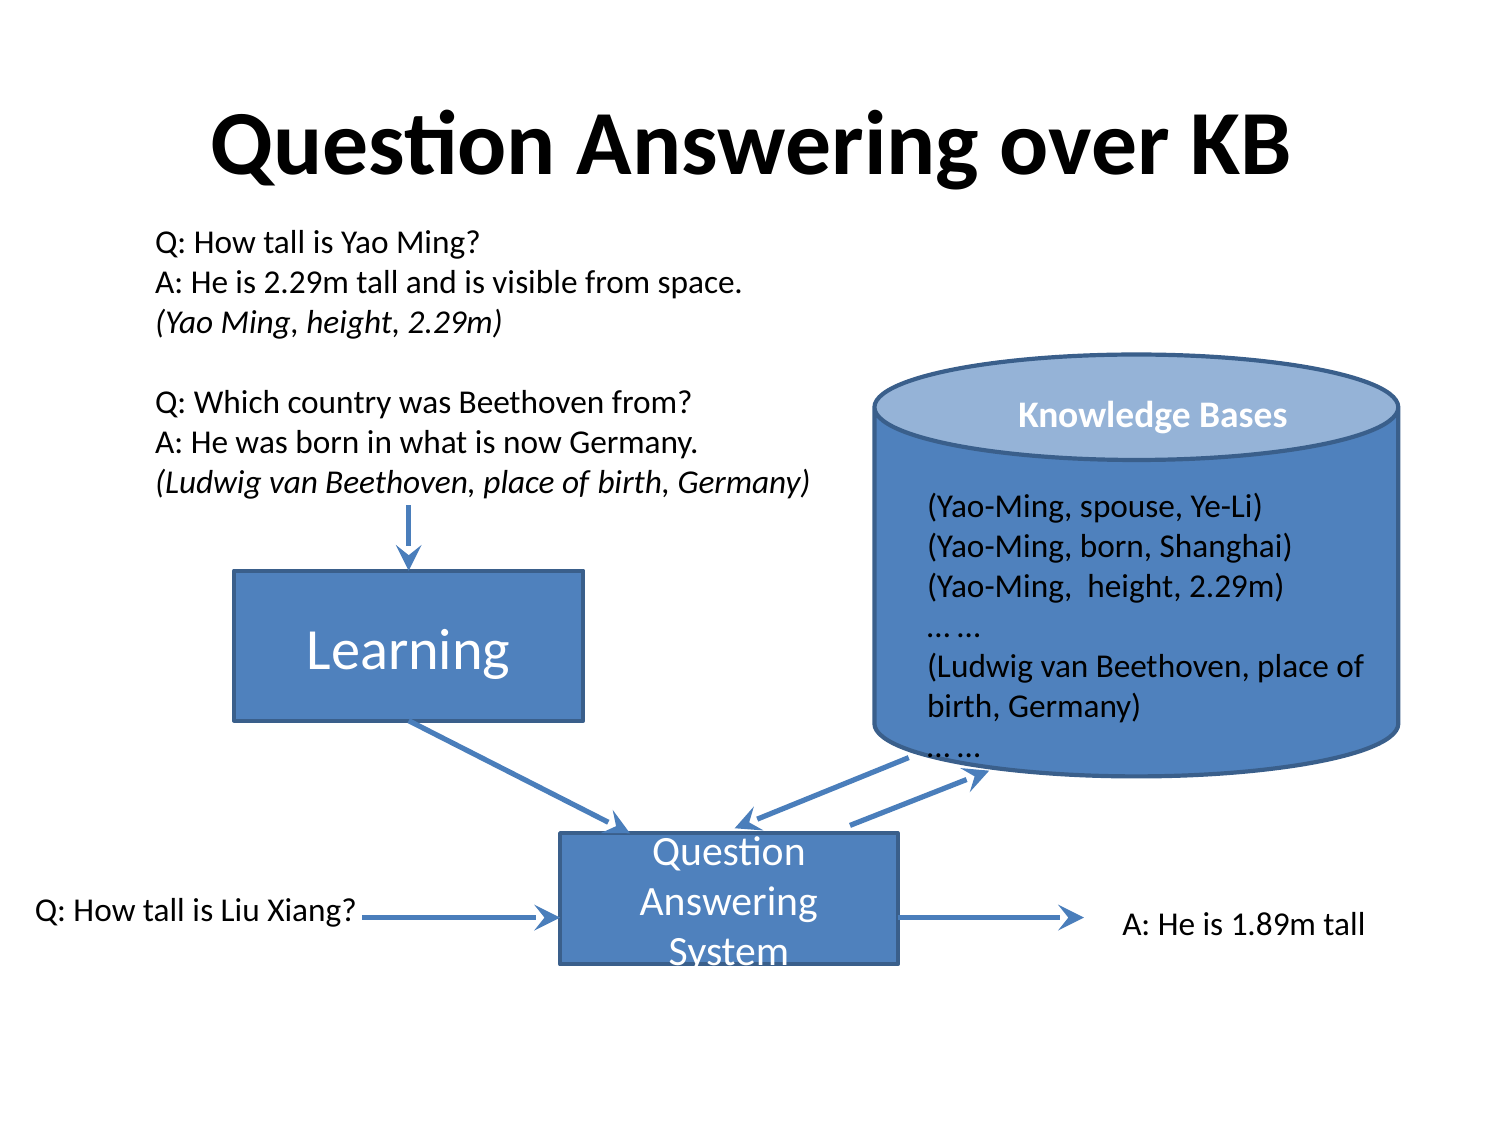

# Question Answering over KB
Q: How tall is Yao Ming?
A: He is 2.29m tall and is visible from space.
(Yao Ming, height, 2.29m)

Q: Which country was Beethoven from?
A: He was born in what is now Germany.
(Ludwig van Beethoven, place of birth, Germany)

Knowledge Bases
(Yao-Ming, spouse, Ye-Li)
(Yao-Ming, born, Shanghai)
(Yao-Ming,  height, 2.29m)
… …
(Ludwig van Beethoven, place of
birth, Germany)
… …

Learning
Question Answering System
Q: How tall is Liu Xiang?
A: He is 1.89m tall